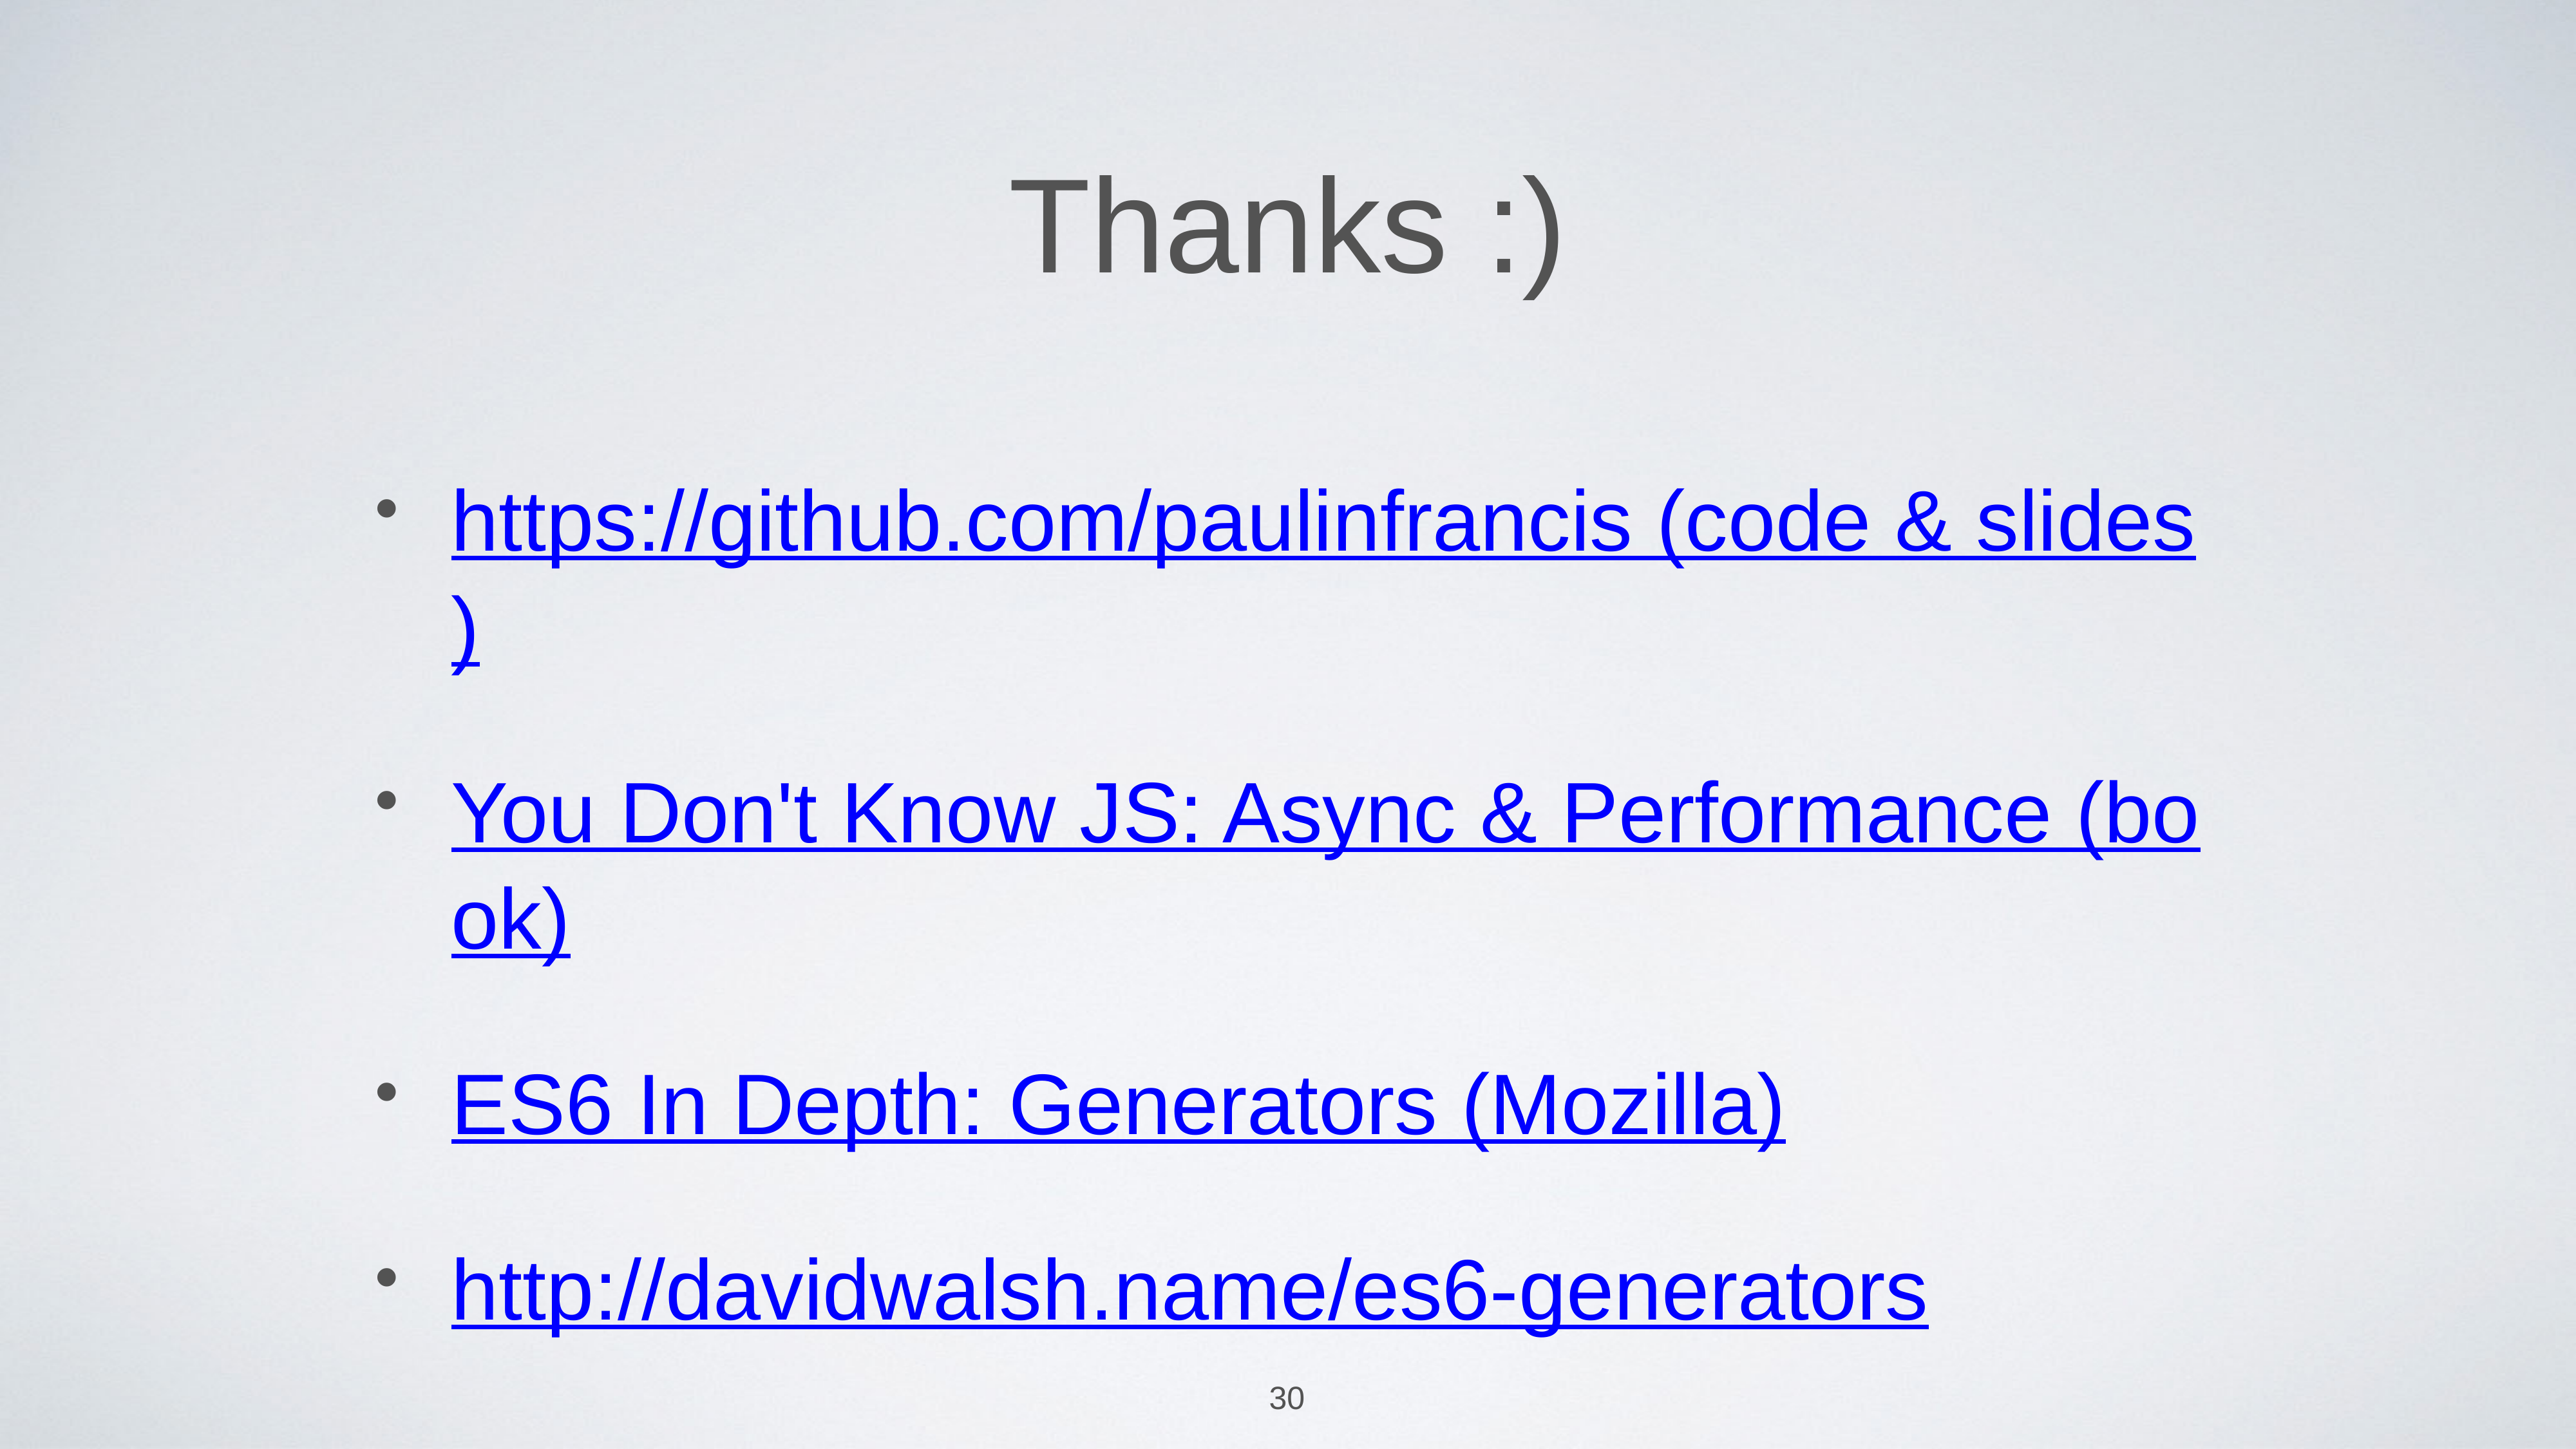

# Thanks :)
https://github.com/paulinfrancis (code & slides)
You Don't Know JS: Async & Performance (book)
ES6 In Depth: Generators (Mozilla)
http://davidwalsh.name/es6-generators
30